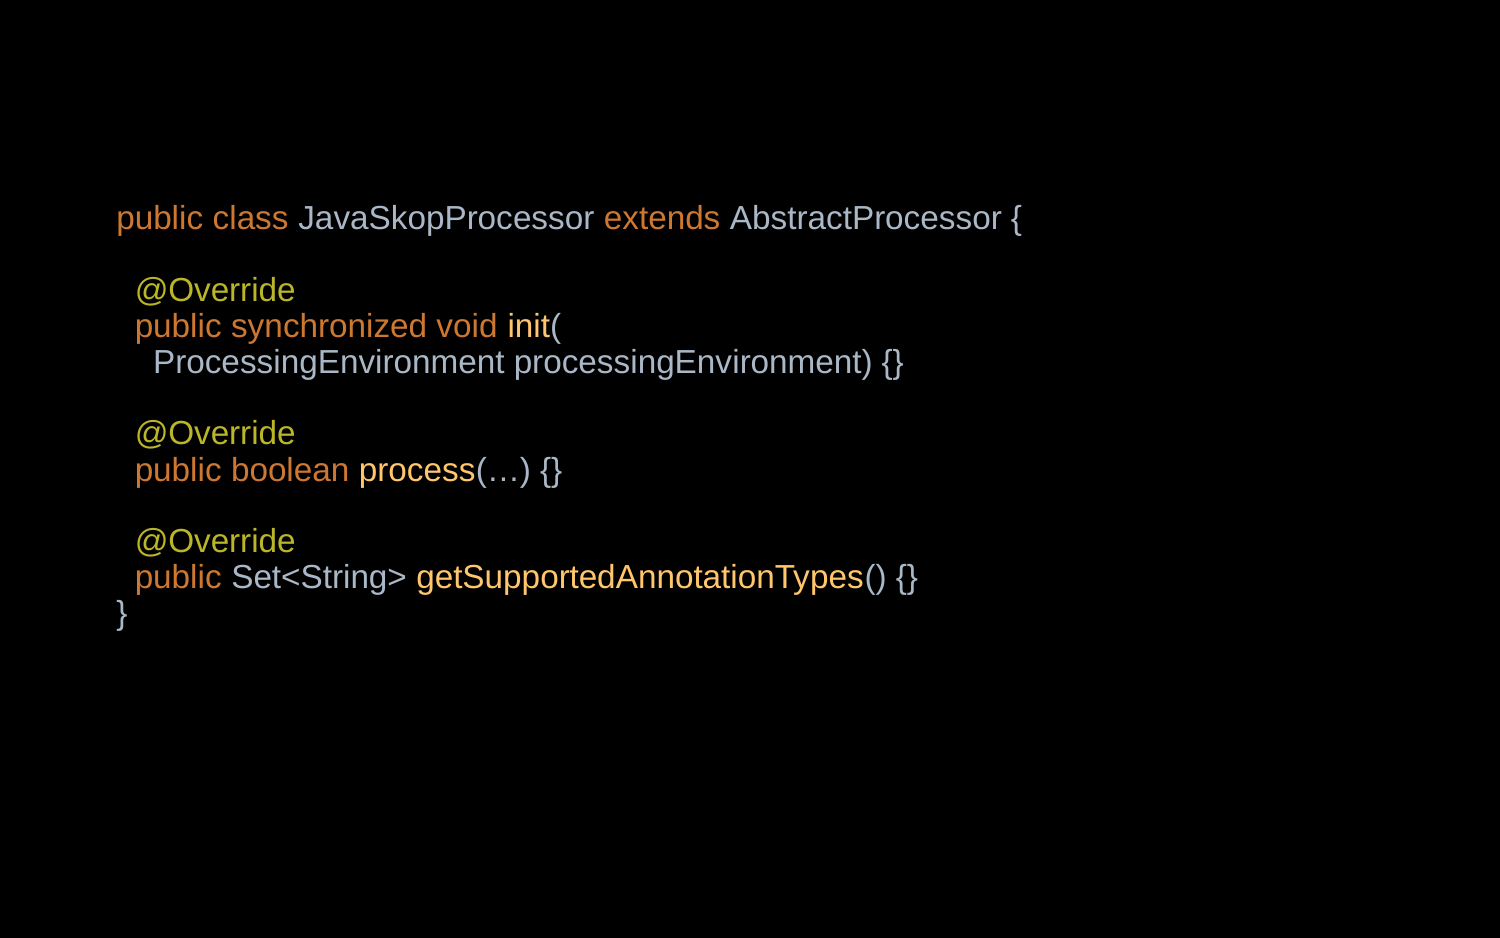

# public class JavaSkopProcessor extends AbstractProcessor { @Override public synchronized void init( ProcessingEnvironment processingEnvironment) {} @Override public boolean process(…) {} @Override public Set<String> getSupportedAnnotationTypes() {} }